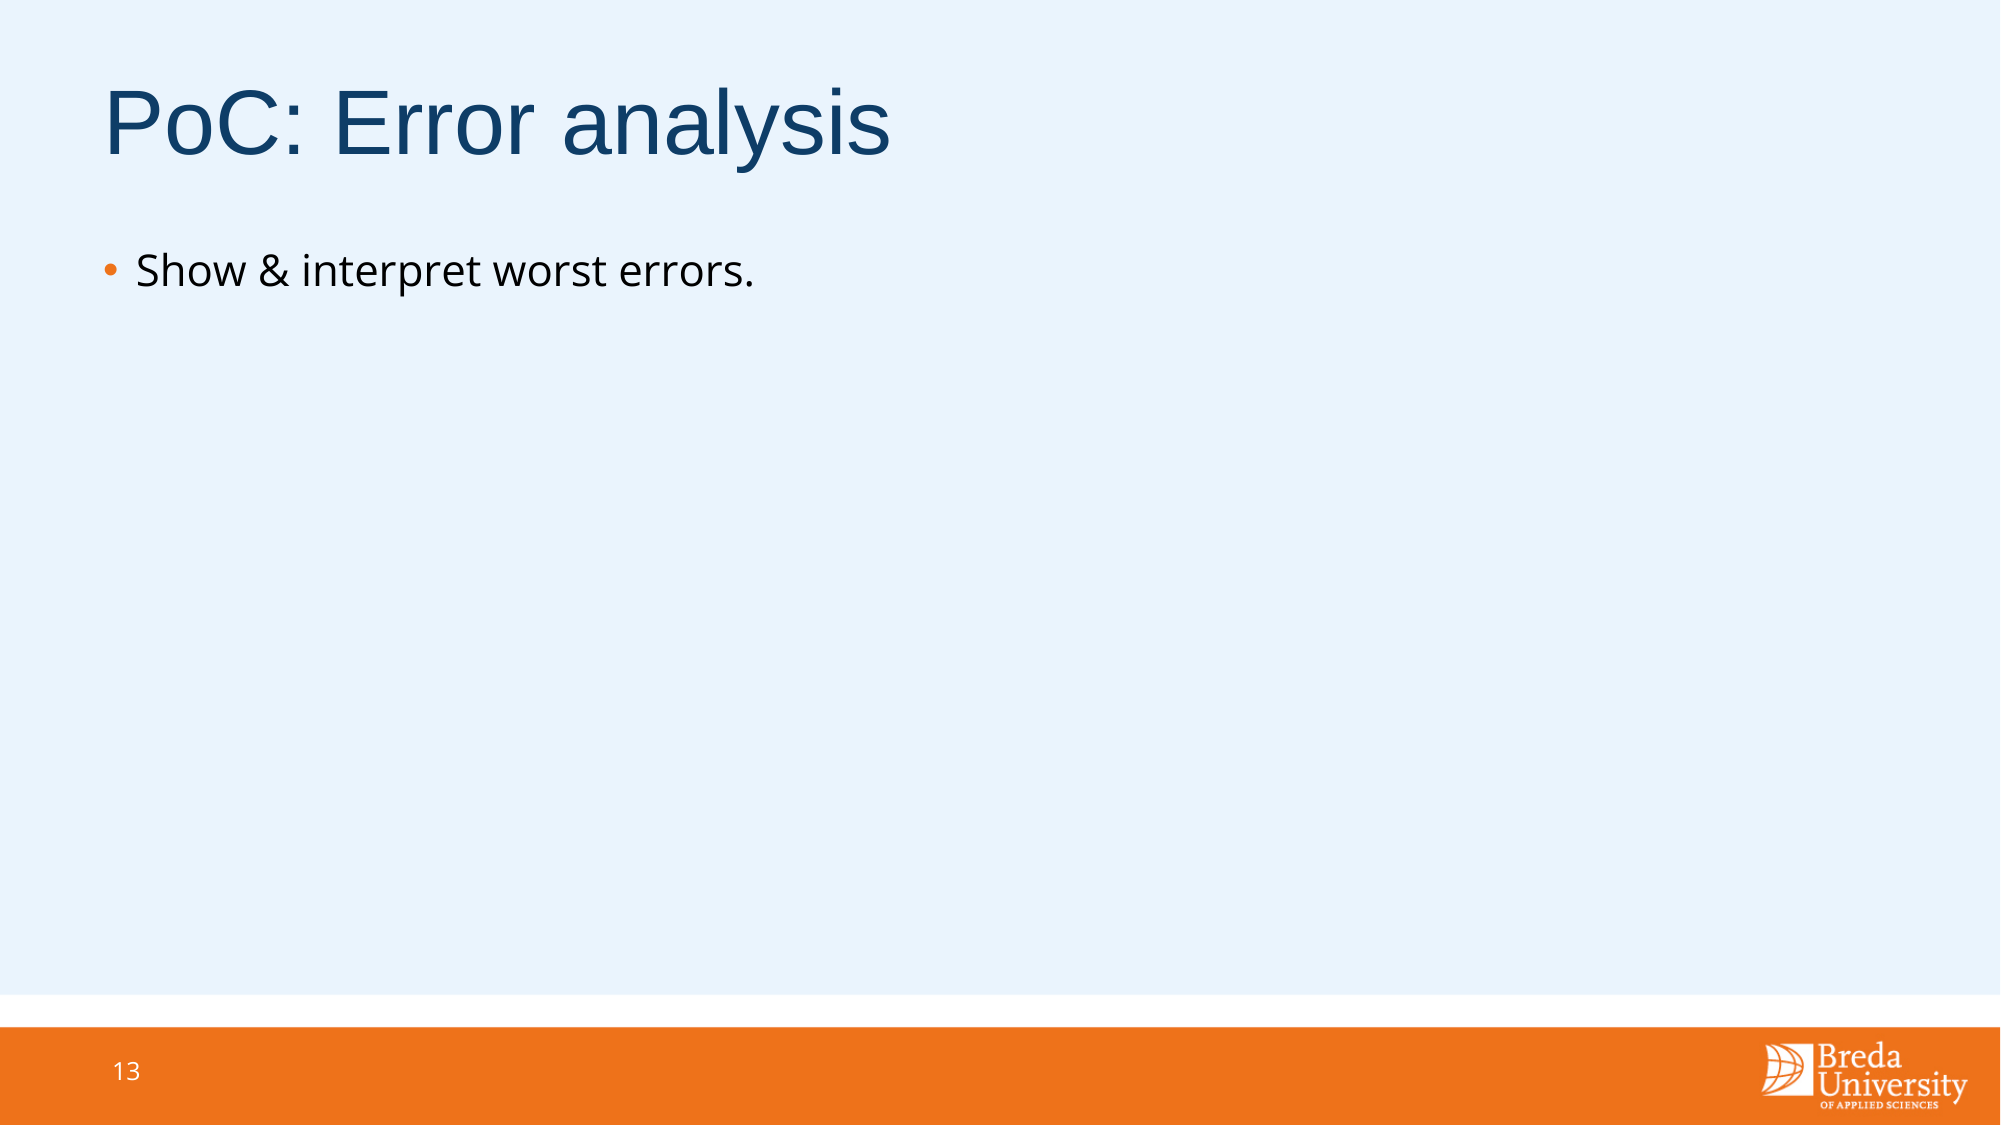

# PoC: Error analysis
Show & interpret worst errors.
13